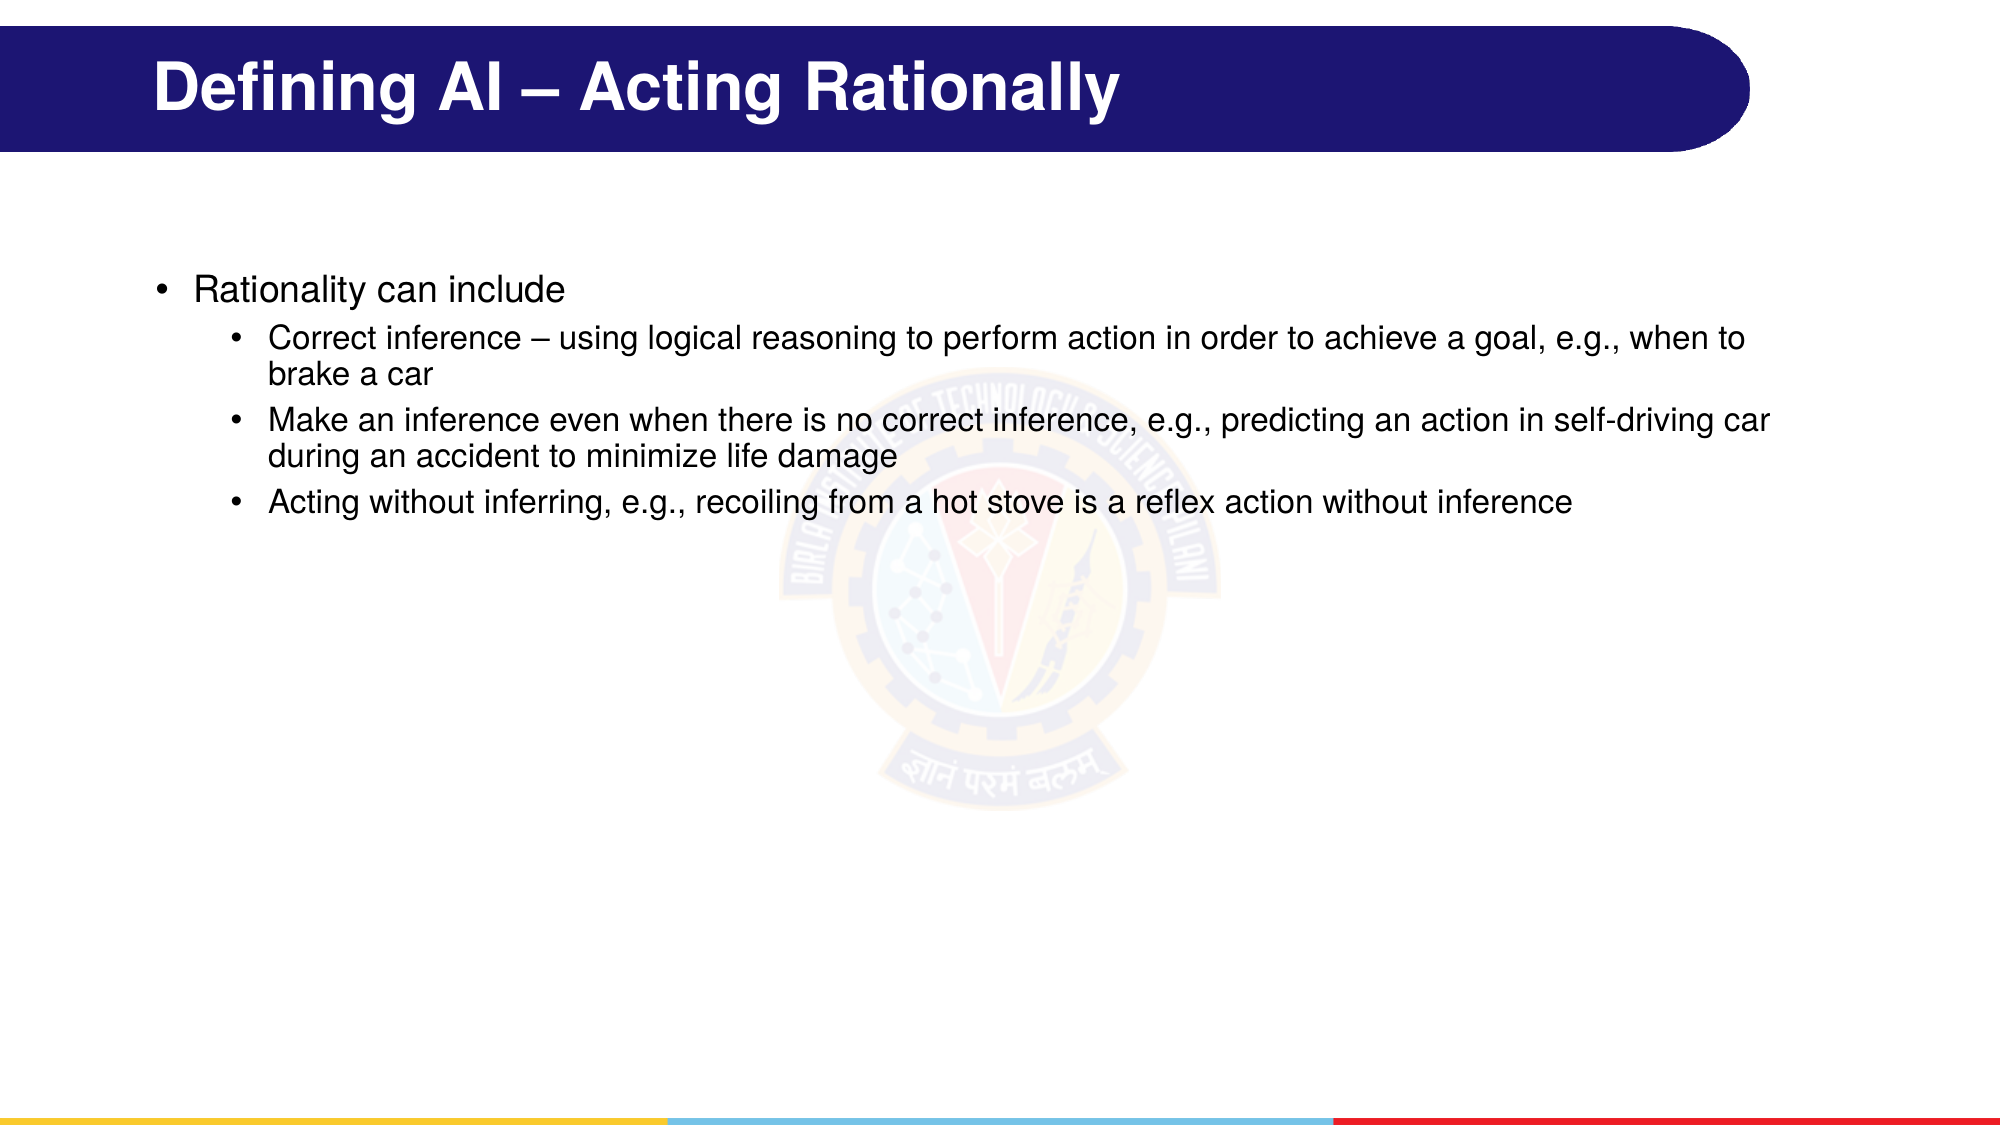

# Defining AI – Acting Rationally

Rationality can include
Correct inference – using logical reasoning to perform action in order to achieve a goal, e.g., when to brake a car
Make an inference even when there is no correct inference, e.g., predicting an action in self-driving car during an accident to minimize life damage
Acting without inferring, e.g., recoiling from a hot stove is a reflex action without inference